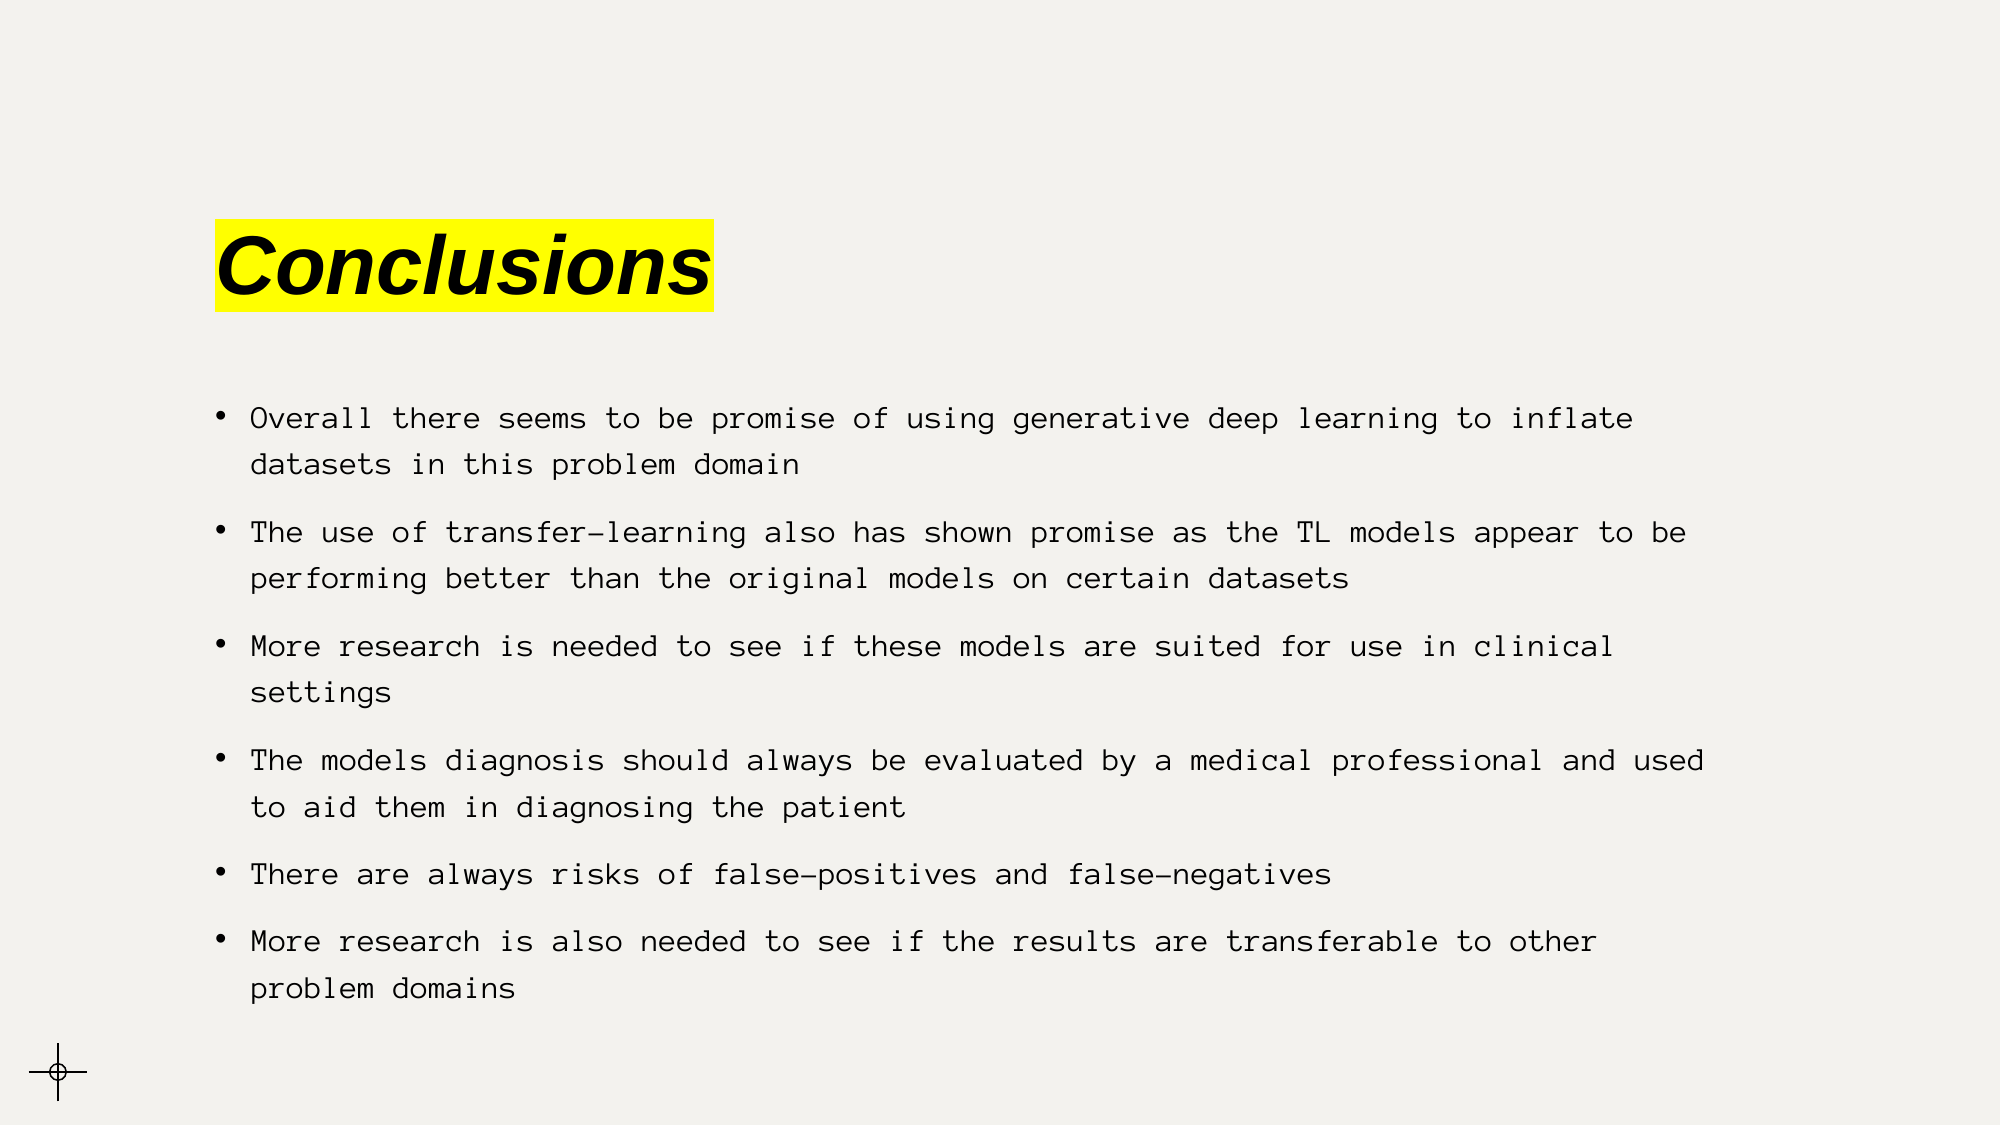

# Conclusions
Overall there seems to be promise of using generative deep learning to inflate datasets in this problem domain
The use of transfer-learning also has shown promise as the TL models appear to be performing better than the original models on certain datasets
More research is needed to see if these models are suited for use in clinical settings
The models diagnosis should always be evaluated by a medical professional and used to aid them in diagnosing the patient
There are always risks of false-positives and false-negatives
More research is also needed to see if the results are transferable to other problem domains